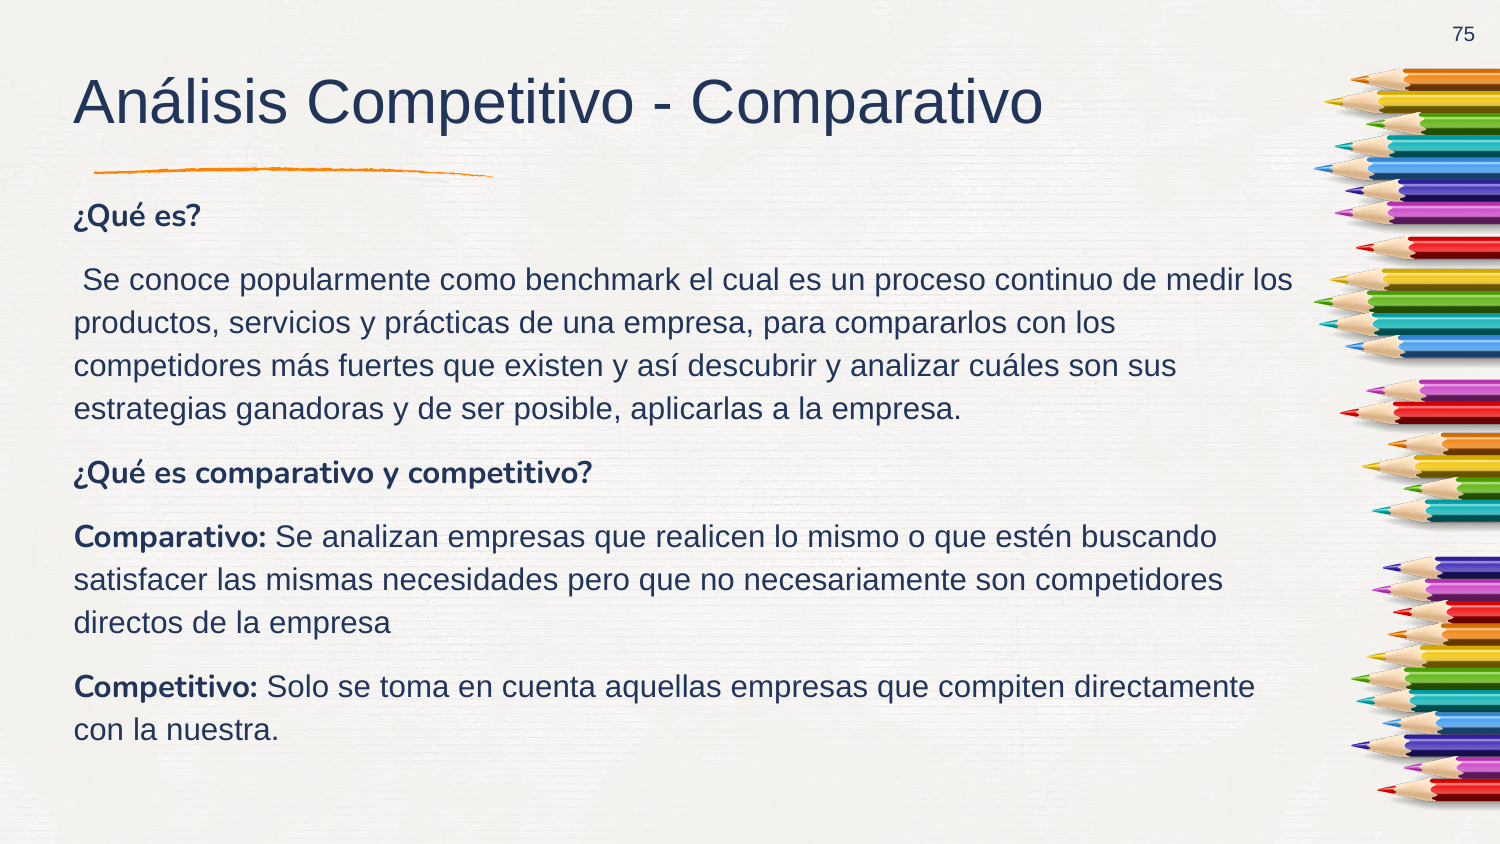

75
# Análisis Competitivo - Comparativo
¿Qué es?
 Se conoce popularmente como benchmark el cual es un proceso continuo de medir los productos, servicios y prácticas de una empresa, para compararlos con los competidores más fuertes que existen y así descubrir y analizar cuáles son sus estrategias ganadoras y de ser posible, aplicarlas a la empresa.
¿Qué es comparativo y competitivo?
Comparativo: Se analizan empresas que realicen lo mismo o que estén buscando satisfacer las mismas necesidades pero que no necesariamente son competidores directos de la empresa
Competitivo: Solo se toma en cuenta aquellas empresas que compiten directamente con la nuestra.